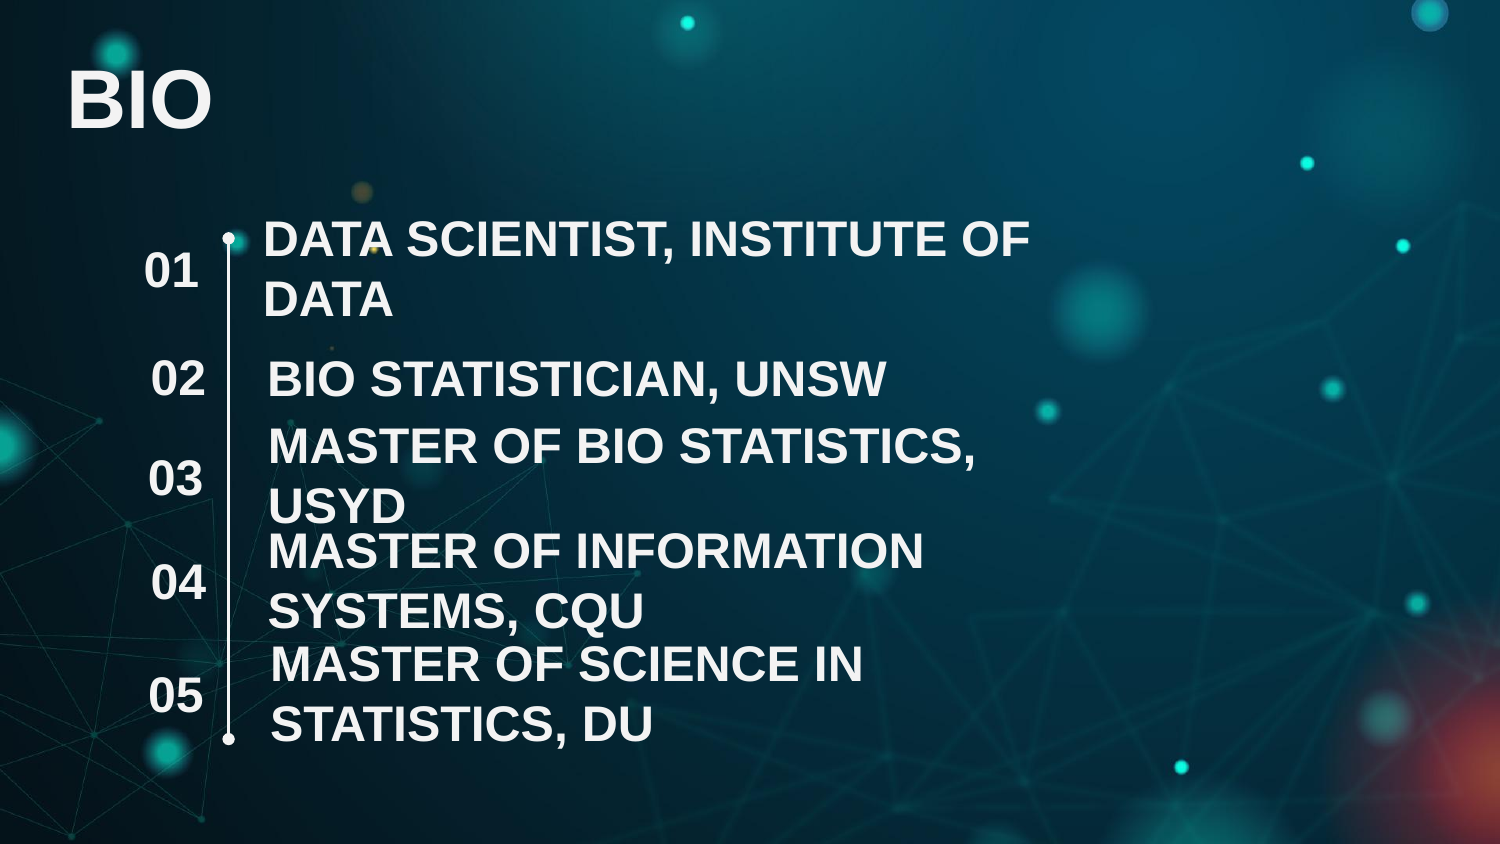

BIO
01
# DATA SCIENTIST, INSTITUTE OF DATA
02
BIO STATISTICIAN, UNSW
MASTER OF BIO STATISTICS, USYD
03
MASTER OF INFORMATION SYSTEMS, CQU
04
MASTER OF SCIENCE IN STATISTICS, DU
05